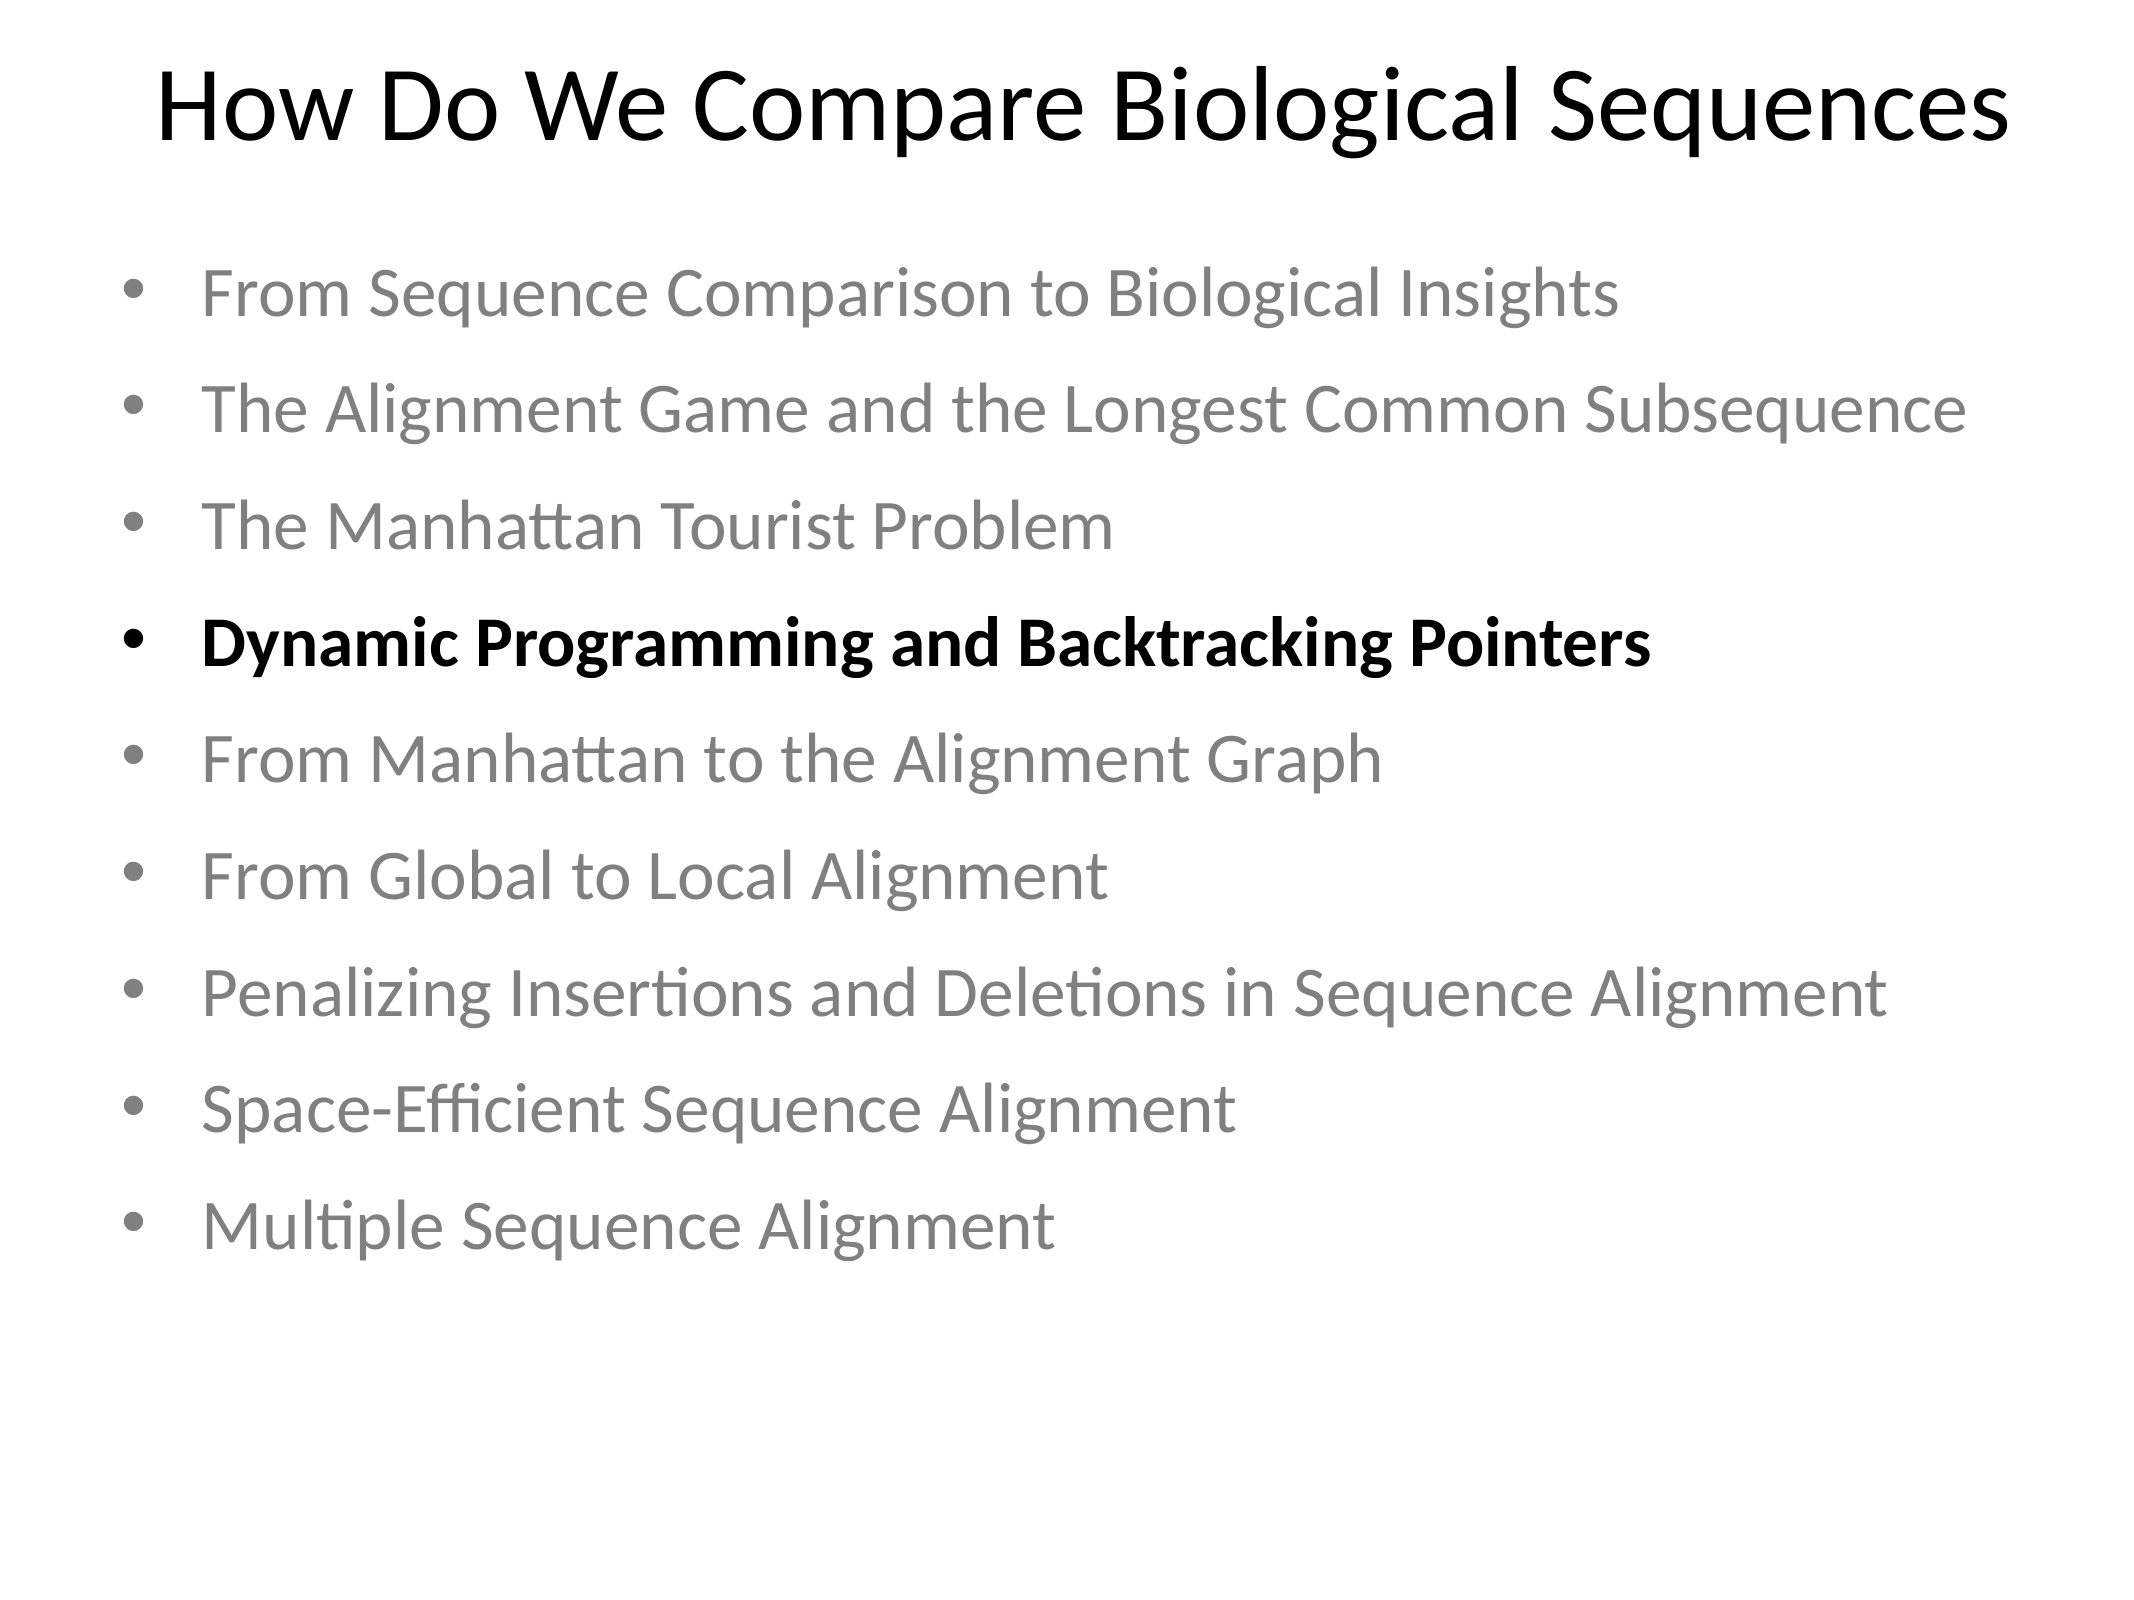

# How Do We Compare Biological Sequences

From Sequence Comparison to Biological Insights
The Alignment Game and the Longest Common Subsequence
The Manhattan Tourist Problem
Dynamic Programming and Backtracking Pointers
From Manhattan to the Alignment Graph
From Global to Local Alignment
Penalizing Insertions and Deletions in Sequence Alignment
Space-Efficient Sequence Alignment
Multiple Sequence Alignment